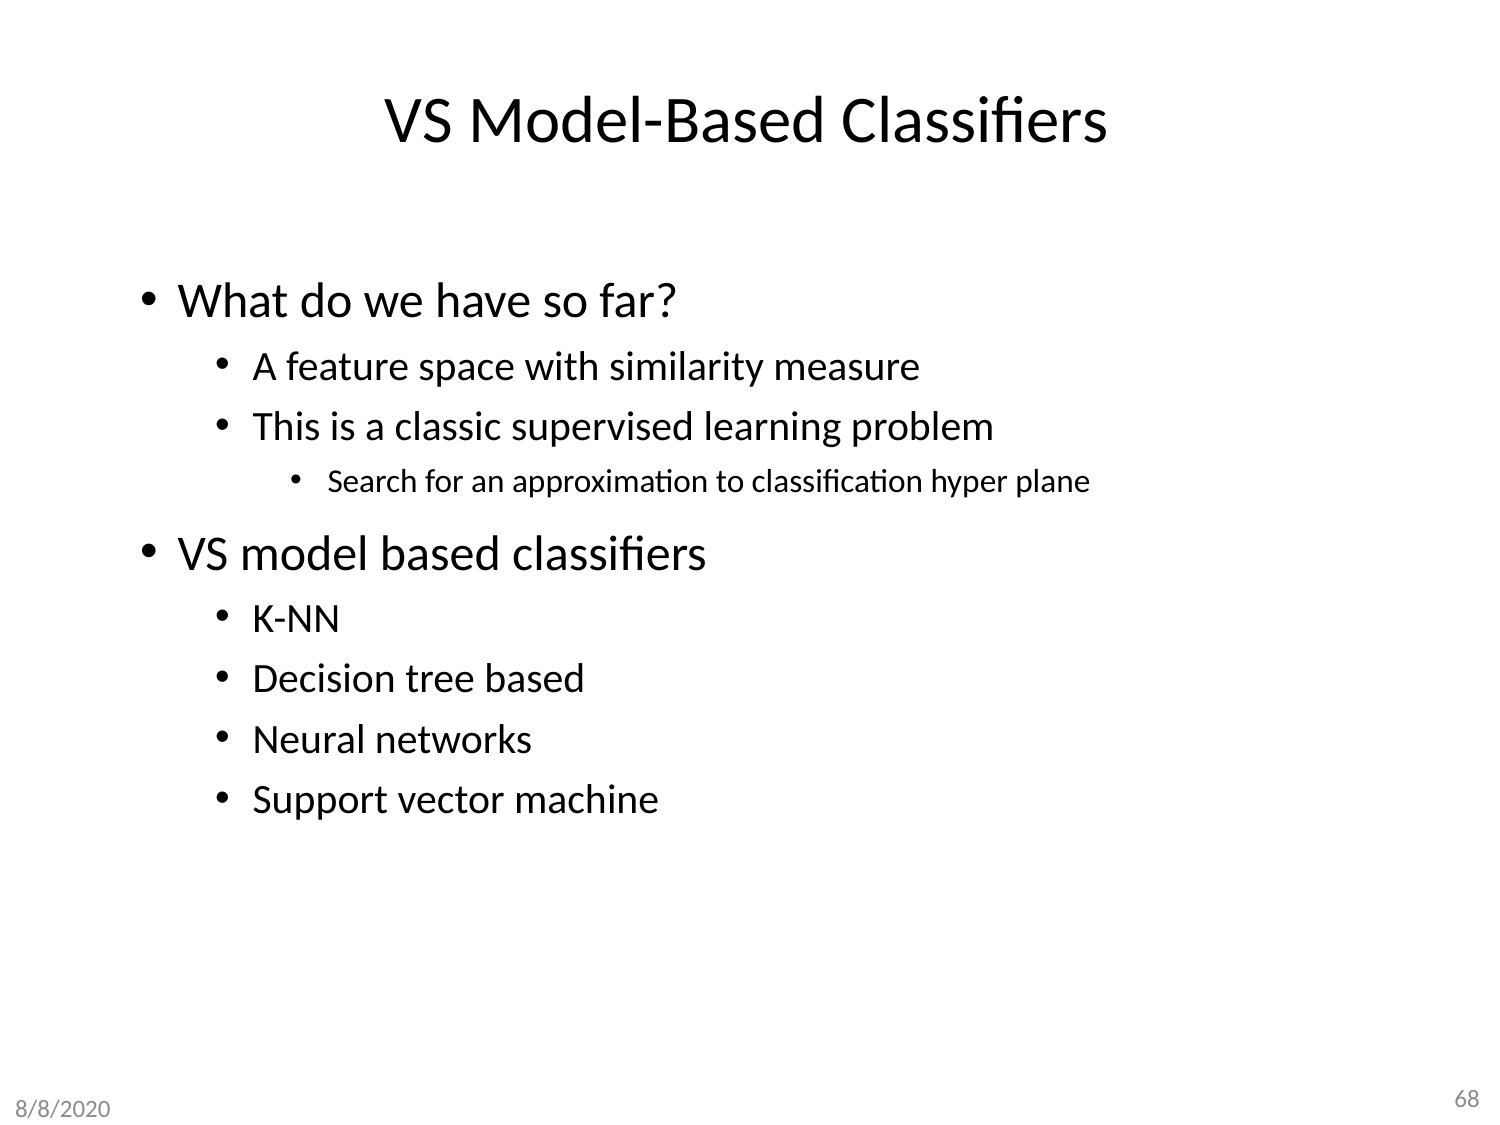

# VS Model-Based Classifiers
What do we have so far?
A feature space with similarity measure
This is a classic supervised learning problem
Search for an approximation to classification hyper plane
VS model based classifiers
K-NN
Decision tree based
Neural networks
Support vector machine
68
8/8/2020